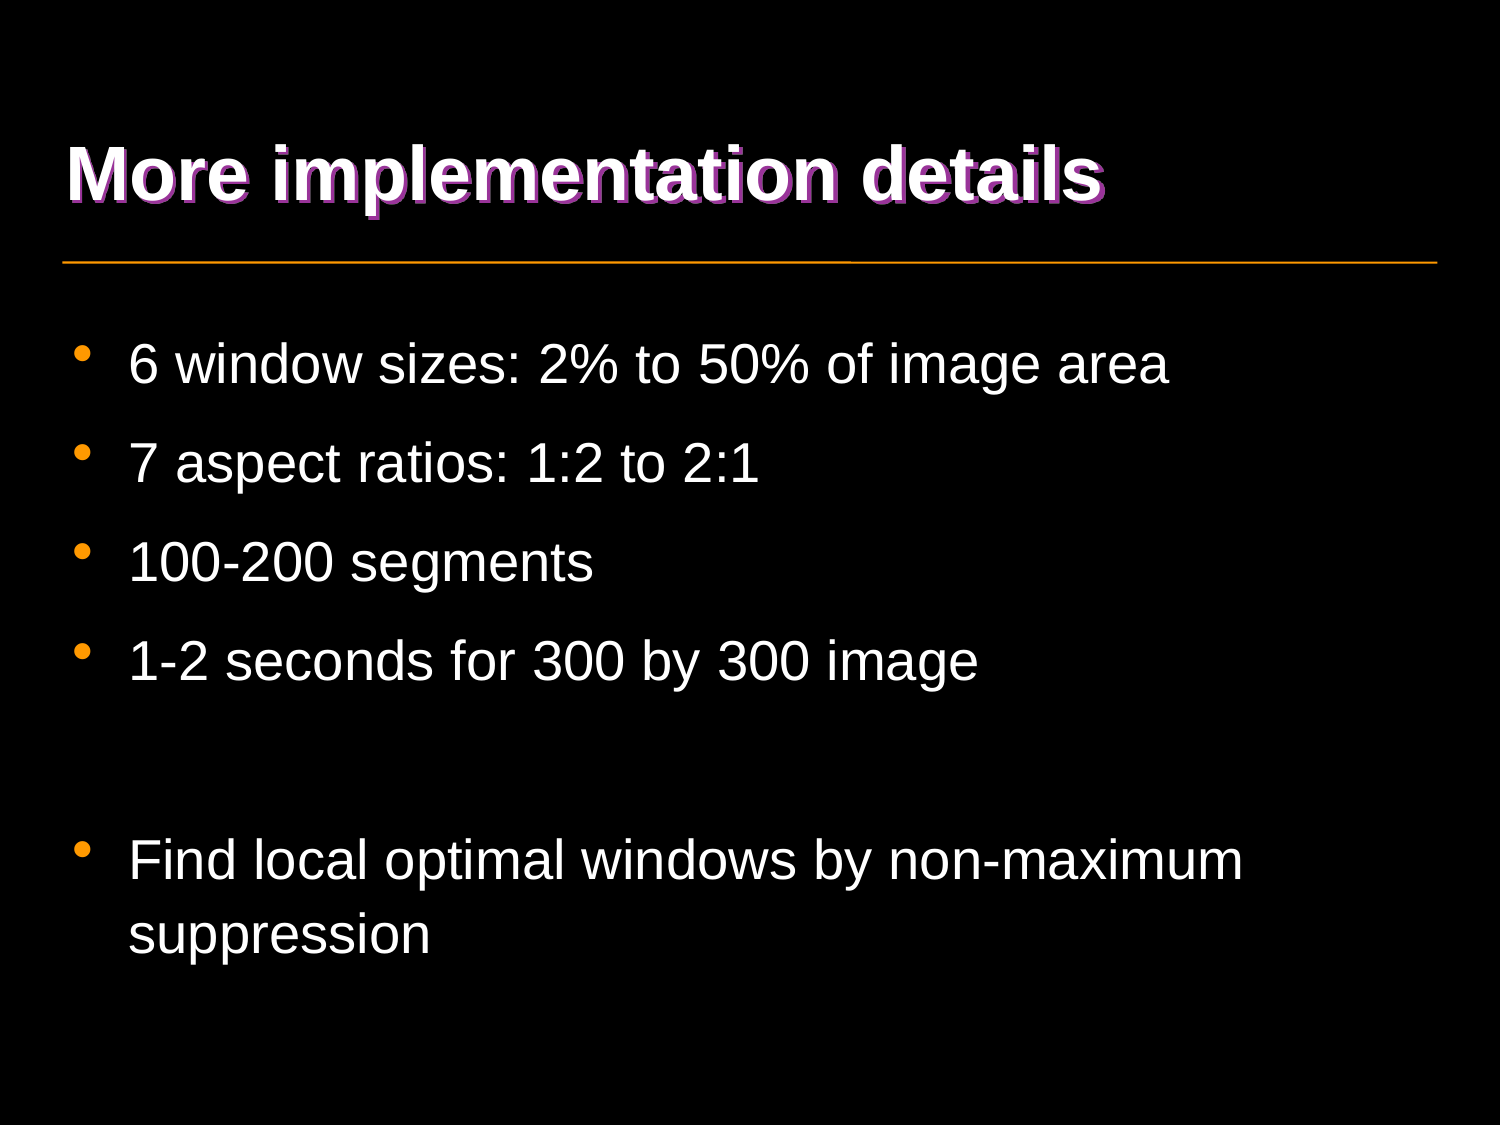

# More implementation details
6 window sizes: 2% to 50% of image area
7 aspect ratios: 1:2 to 2:1
100-200 segments
1-2 seconds for 300 by 300 image

Find local optimal windows by non-maximum suppression